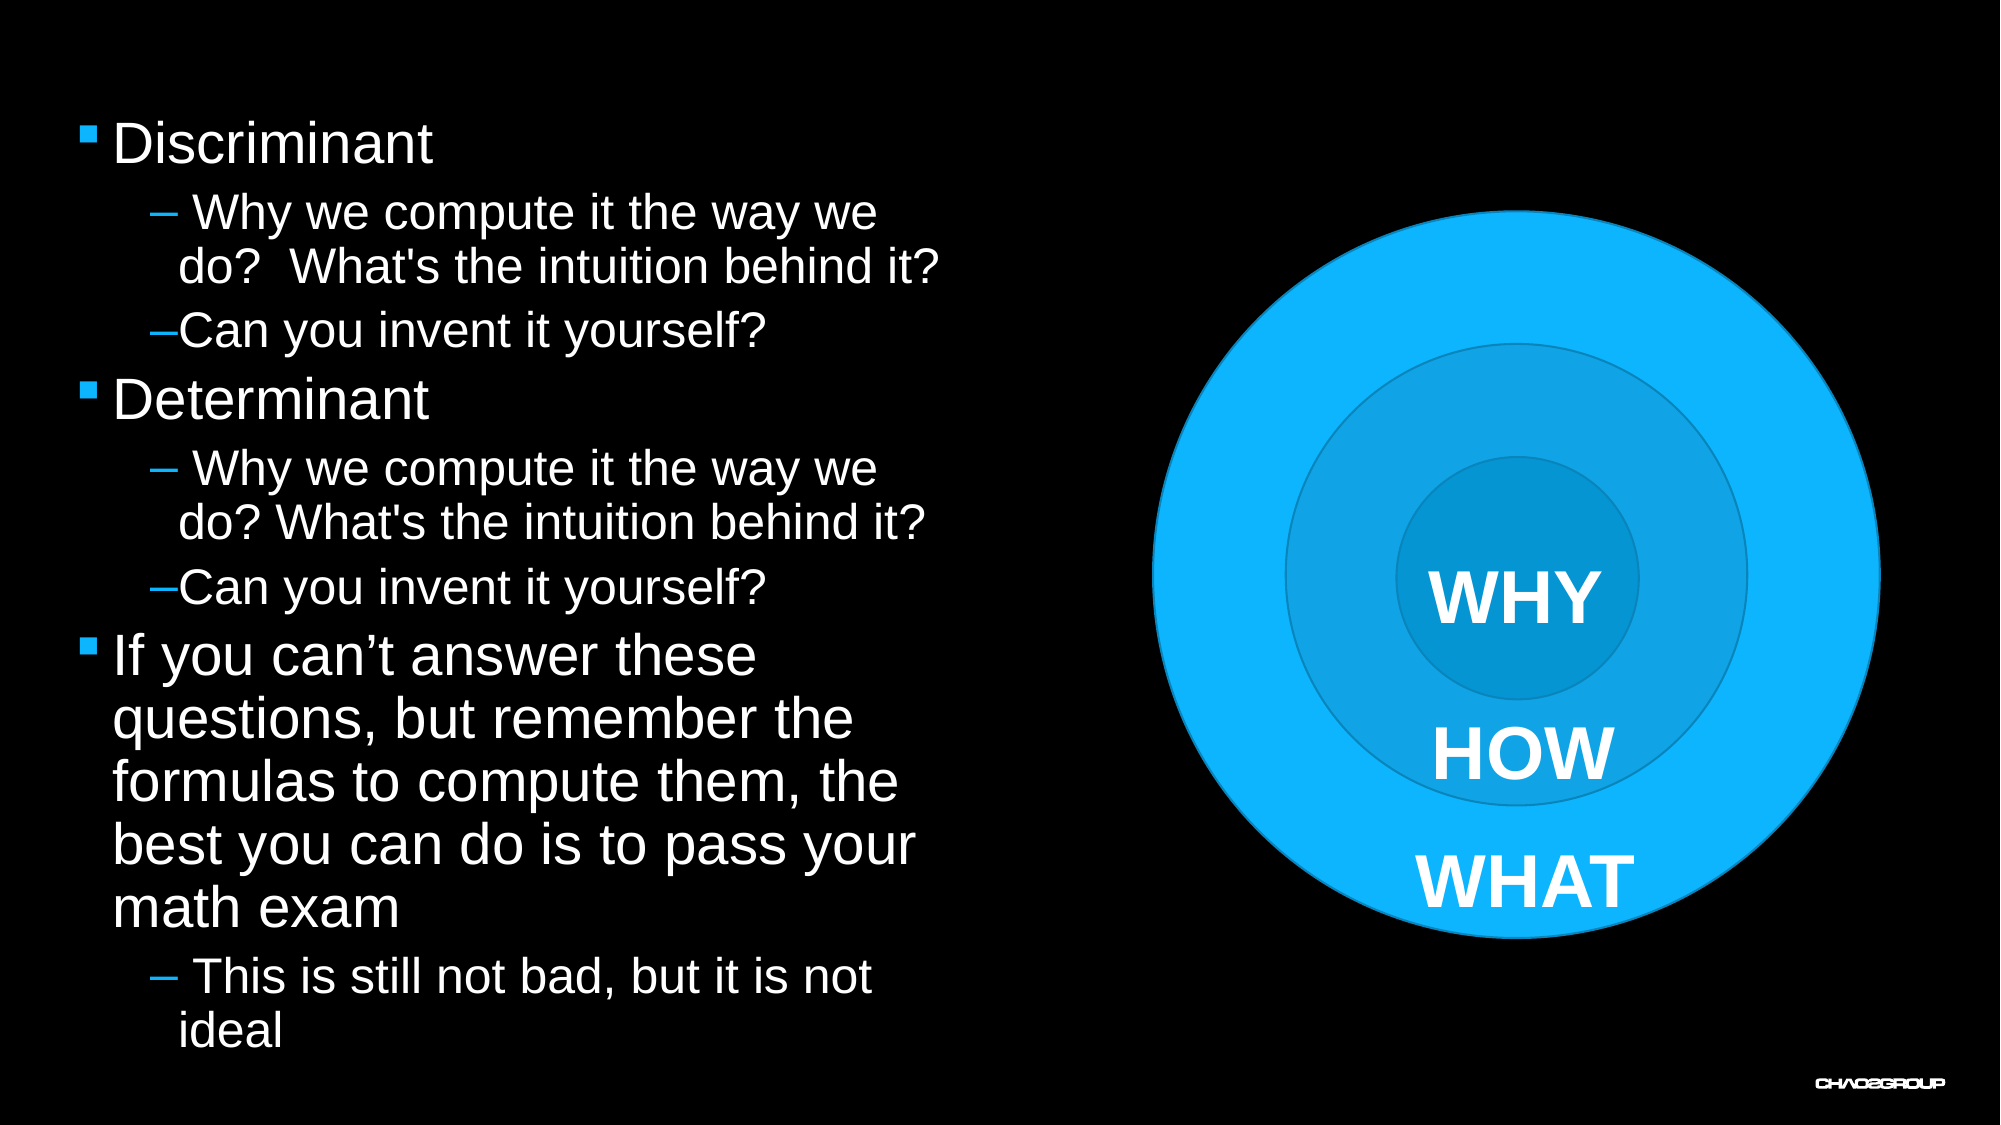

Discriminant
 Why we compute it the way we do?  What's the intuition behind it?
Can you invent it yourself?
Determinant
 Why we compute it the way we do? What's the intuition behind it?
Can you invent it yourself?
If you can’t answer these questions, but remember the formulas to compute them, the best you can do is to pass your math exam
 This is still not bad, but it is not ideal

WHY
HOW
WHAT